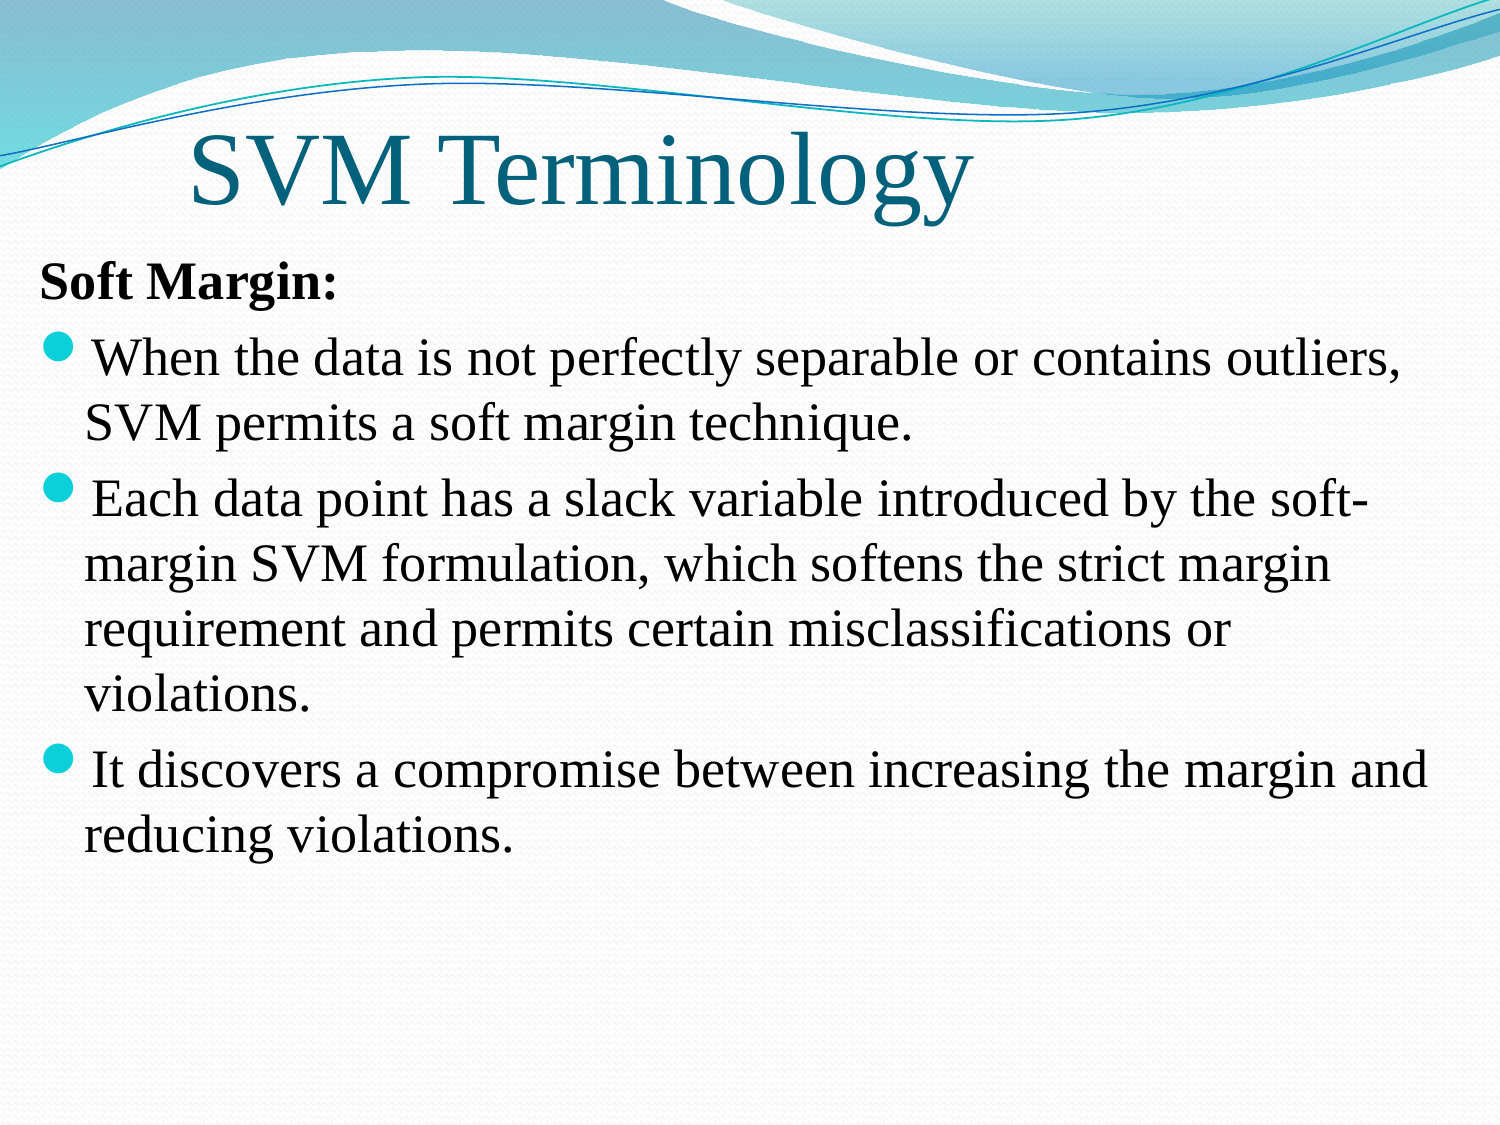

# SVM Terminology
Soft Margin:
When the data is not perfectly separable or contains outliers, SVM permits a soft margin technique.
Each data point has a slack variable introduced by the soft-margin SVM formulation, which softens the strict margin requirement and permits certain misclassifications or violations.
It discovers a compromise between increasing the margin and reducing violations.